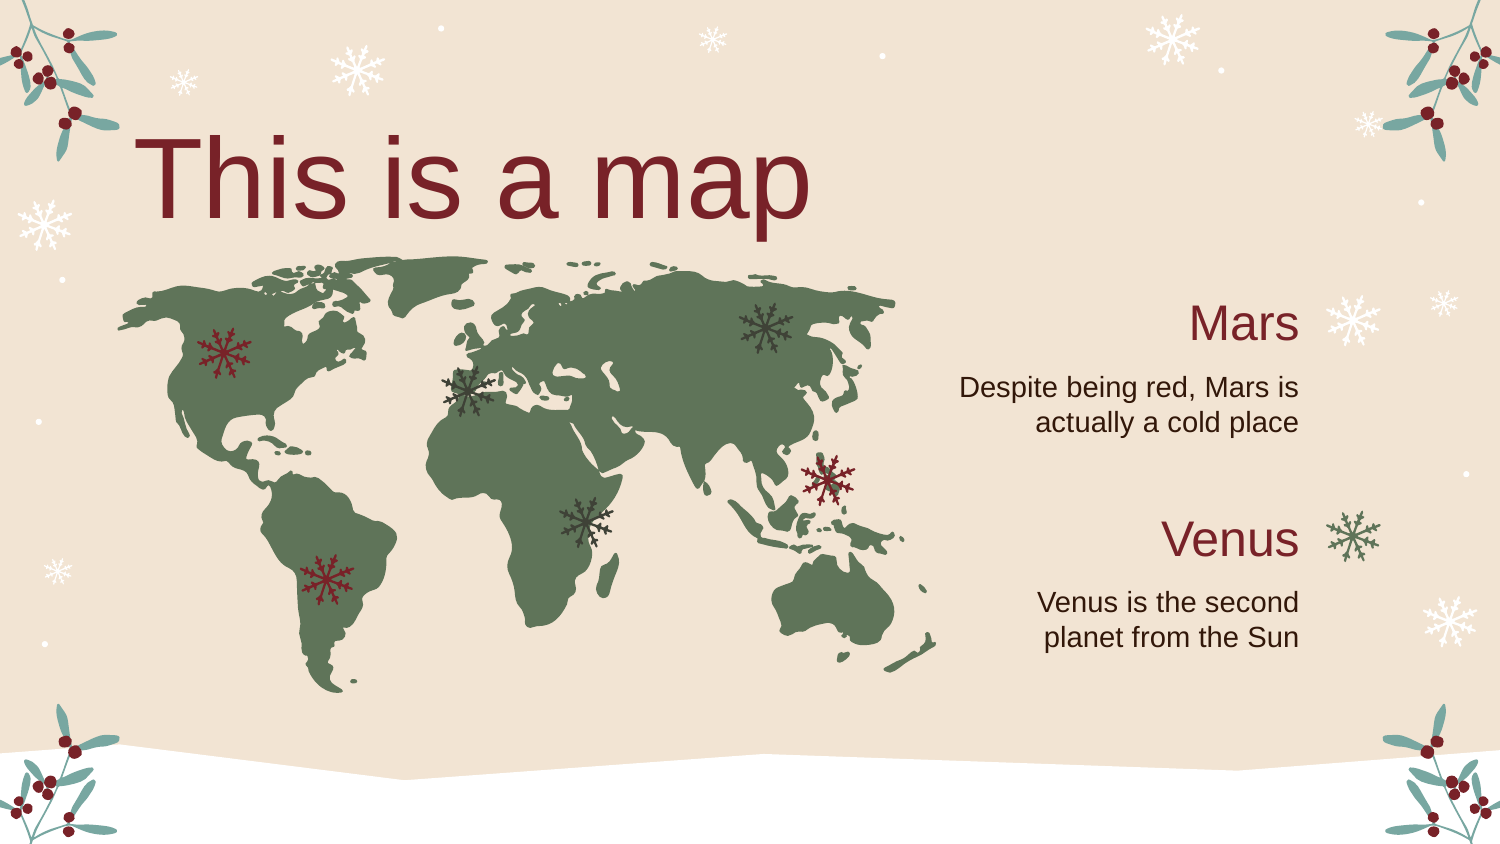

# This is a map

Mars

Despite being red, Mars is actually a cold place

Venus

Venus is the second planet from the Sun